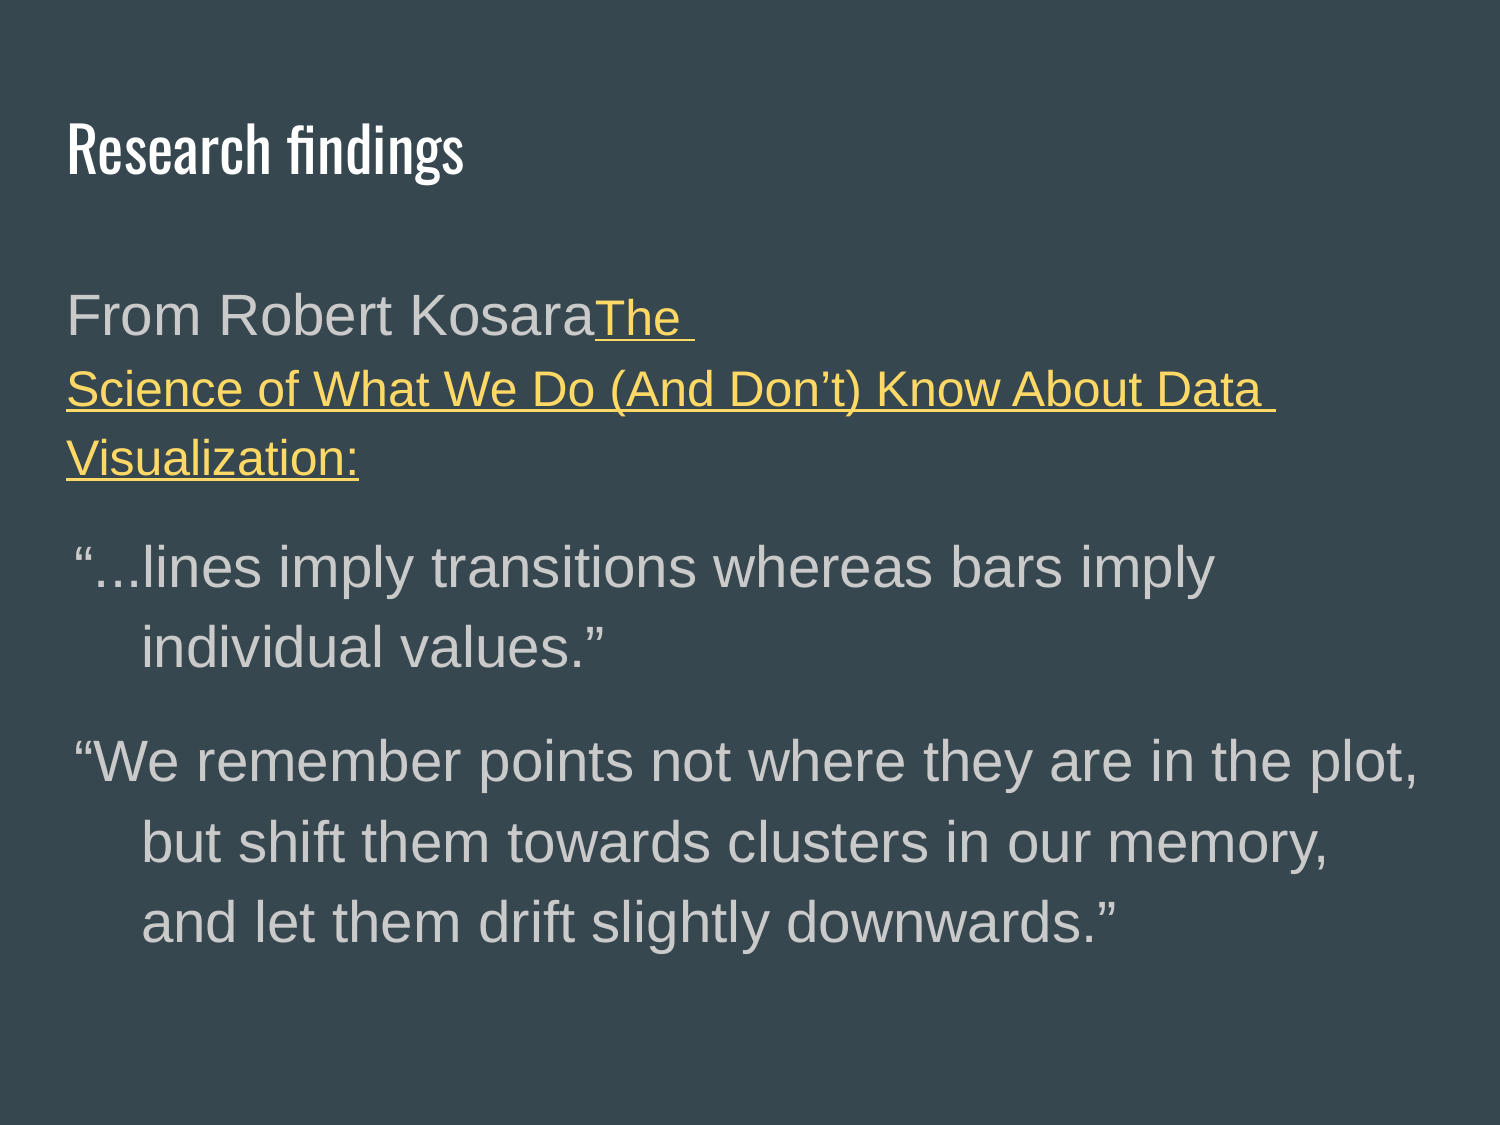

# Research findings
From Robert KosaraThe Science of What We Do (And Don’t) Know About Data Visualization:
“...lines imply transitions whereas bars imply individual values.”
“We remember points not where they are in the plot, but shift them towards clusters in our memory, and let them drift slightly downwards.”